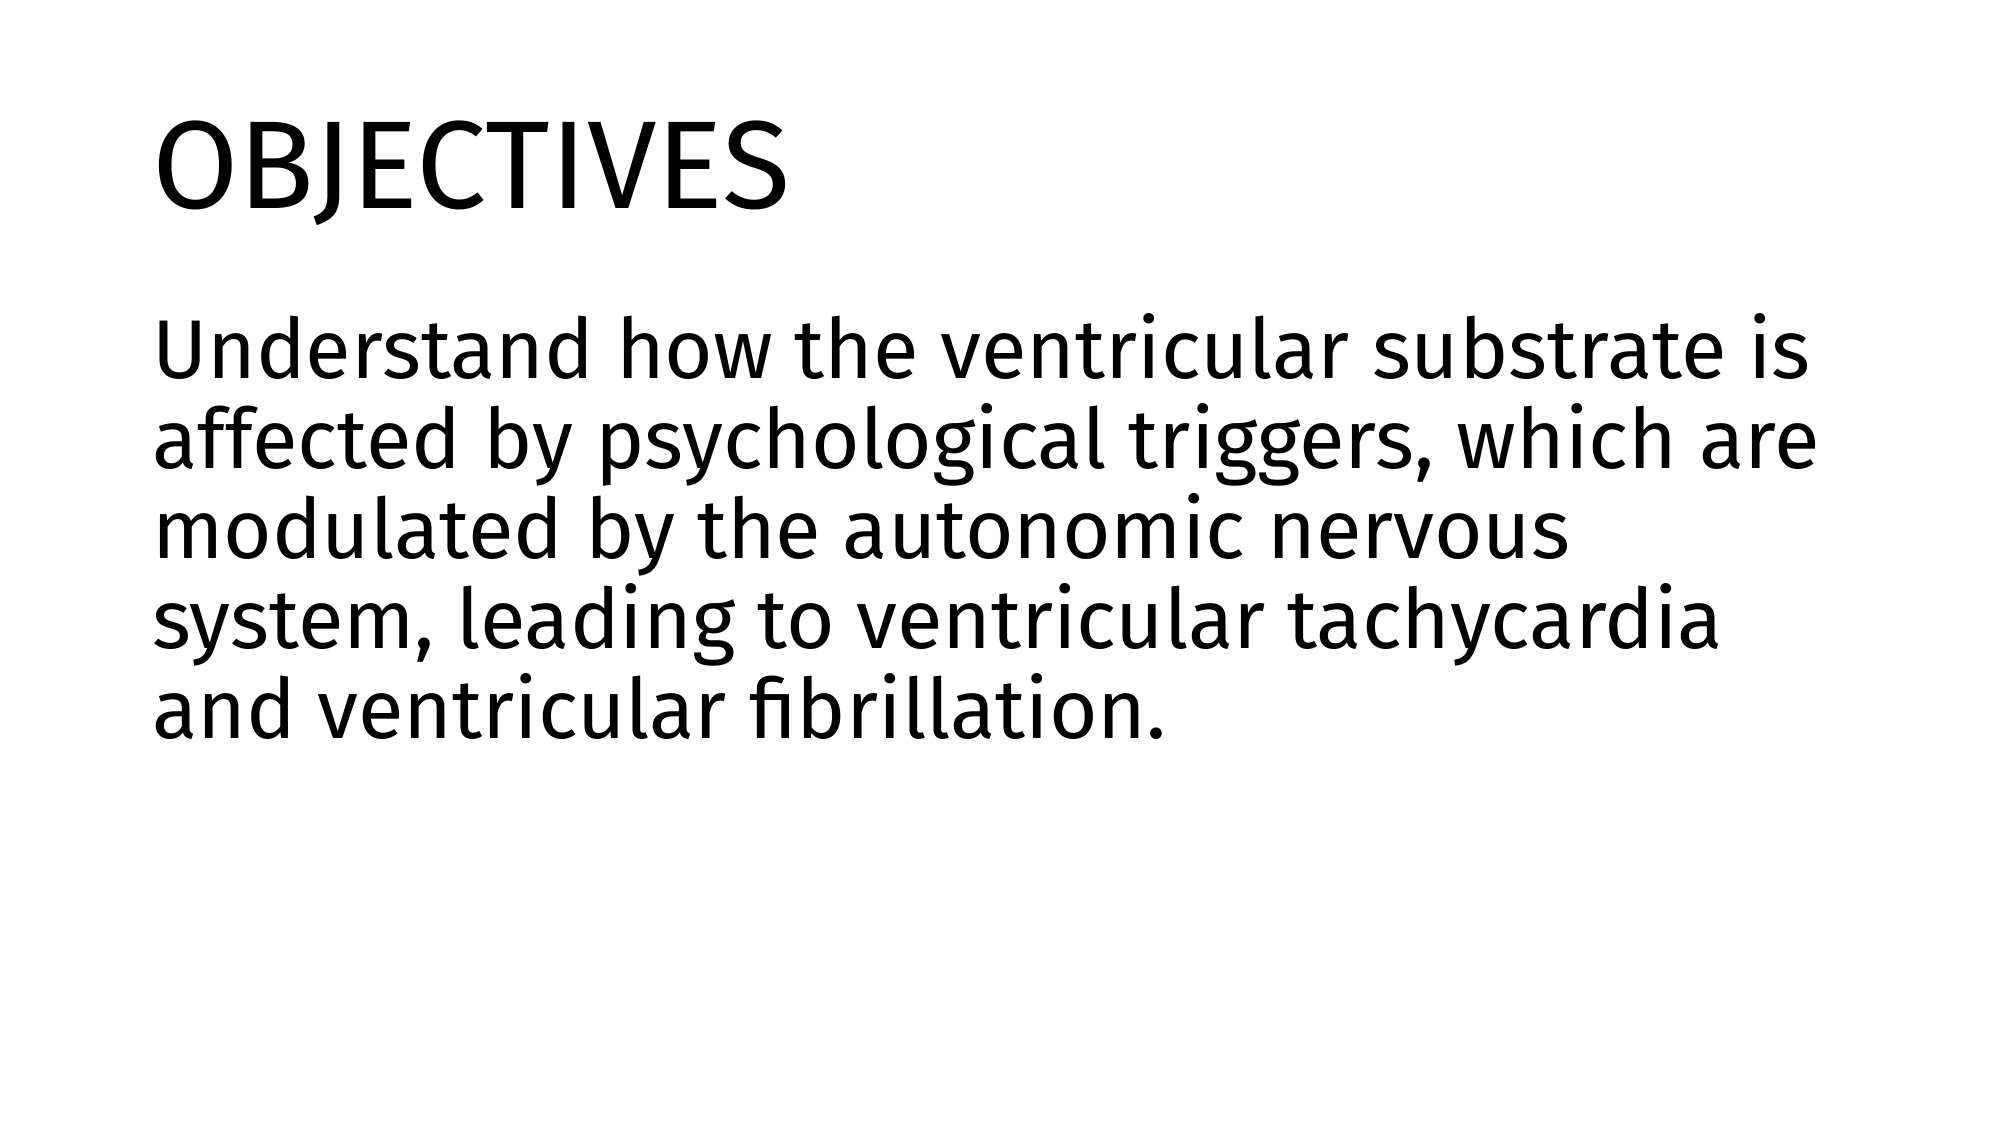

# OBJECTIVES
Understand how the ventricular substrate is affected by psychological triggers, which are modulated by the autonomic nervous system, leading to ventricular tachycardia and ventricular fibrillation.